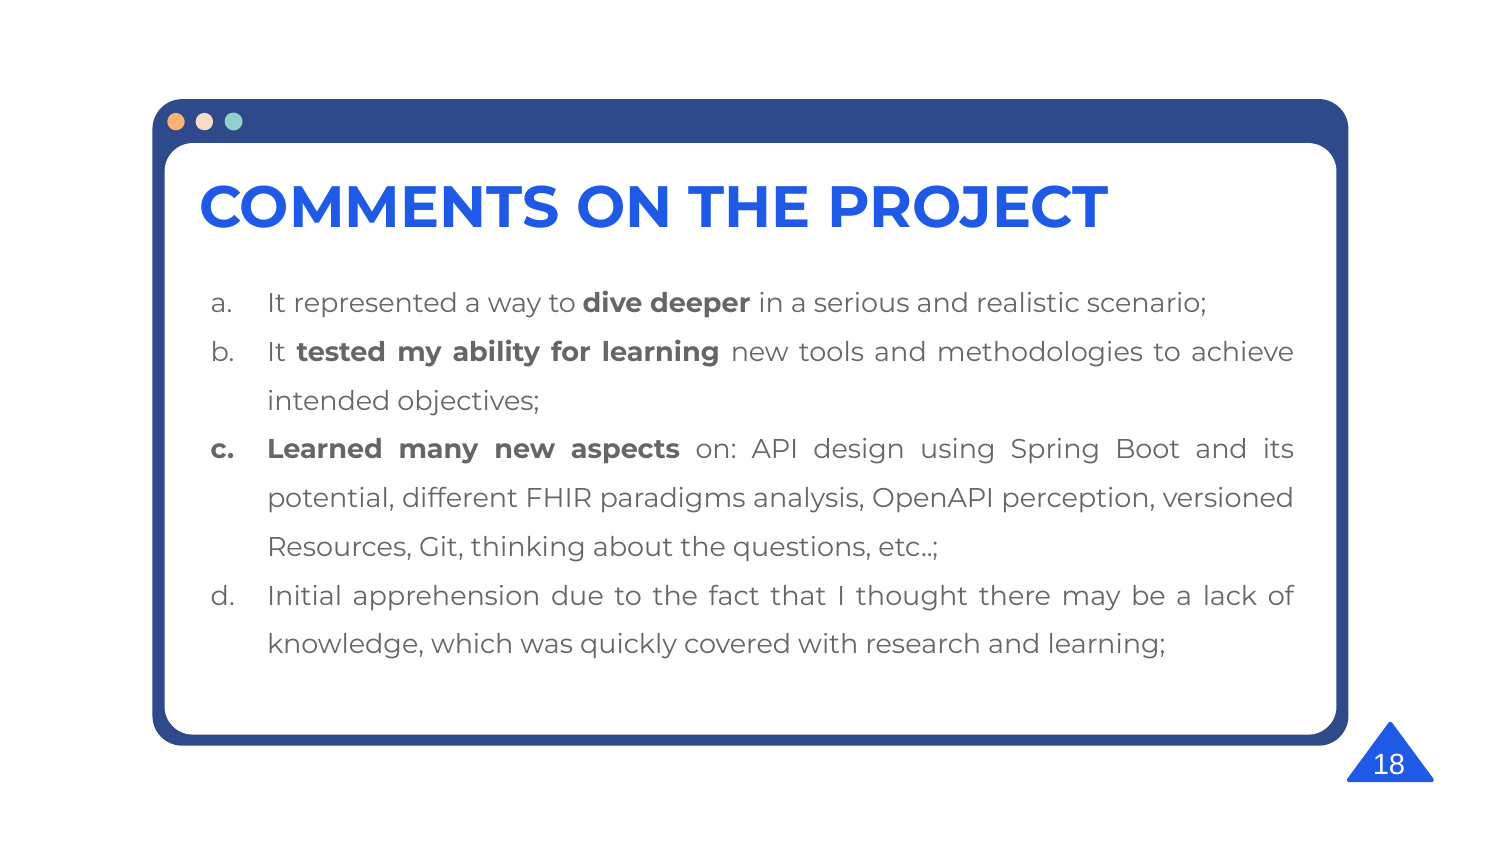

# COMMENTS ON THE PROJECT
It represented a way to dive deeper in a serious and realistic scenario;
It tested my ability for learning new tools and methodologies to achieve intended objectives;
Learned many new aspects on: API design using Spring Boot and its potential, different FHIR paradigms analysis, OpenAPI perception, versioned Resources, Git, thinking about the questions, etc..;
Initial apprehension due to the fact that I thought there may be a lack of knowledge, which was quickly covered with research and learning;

18